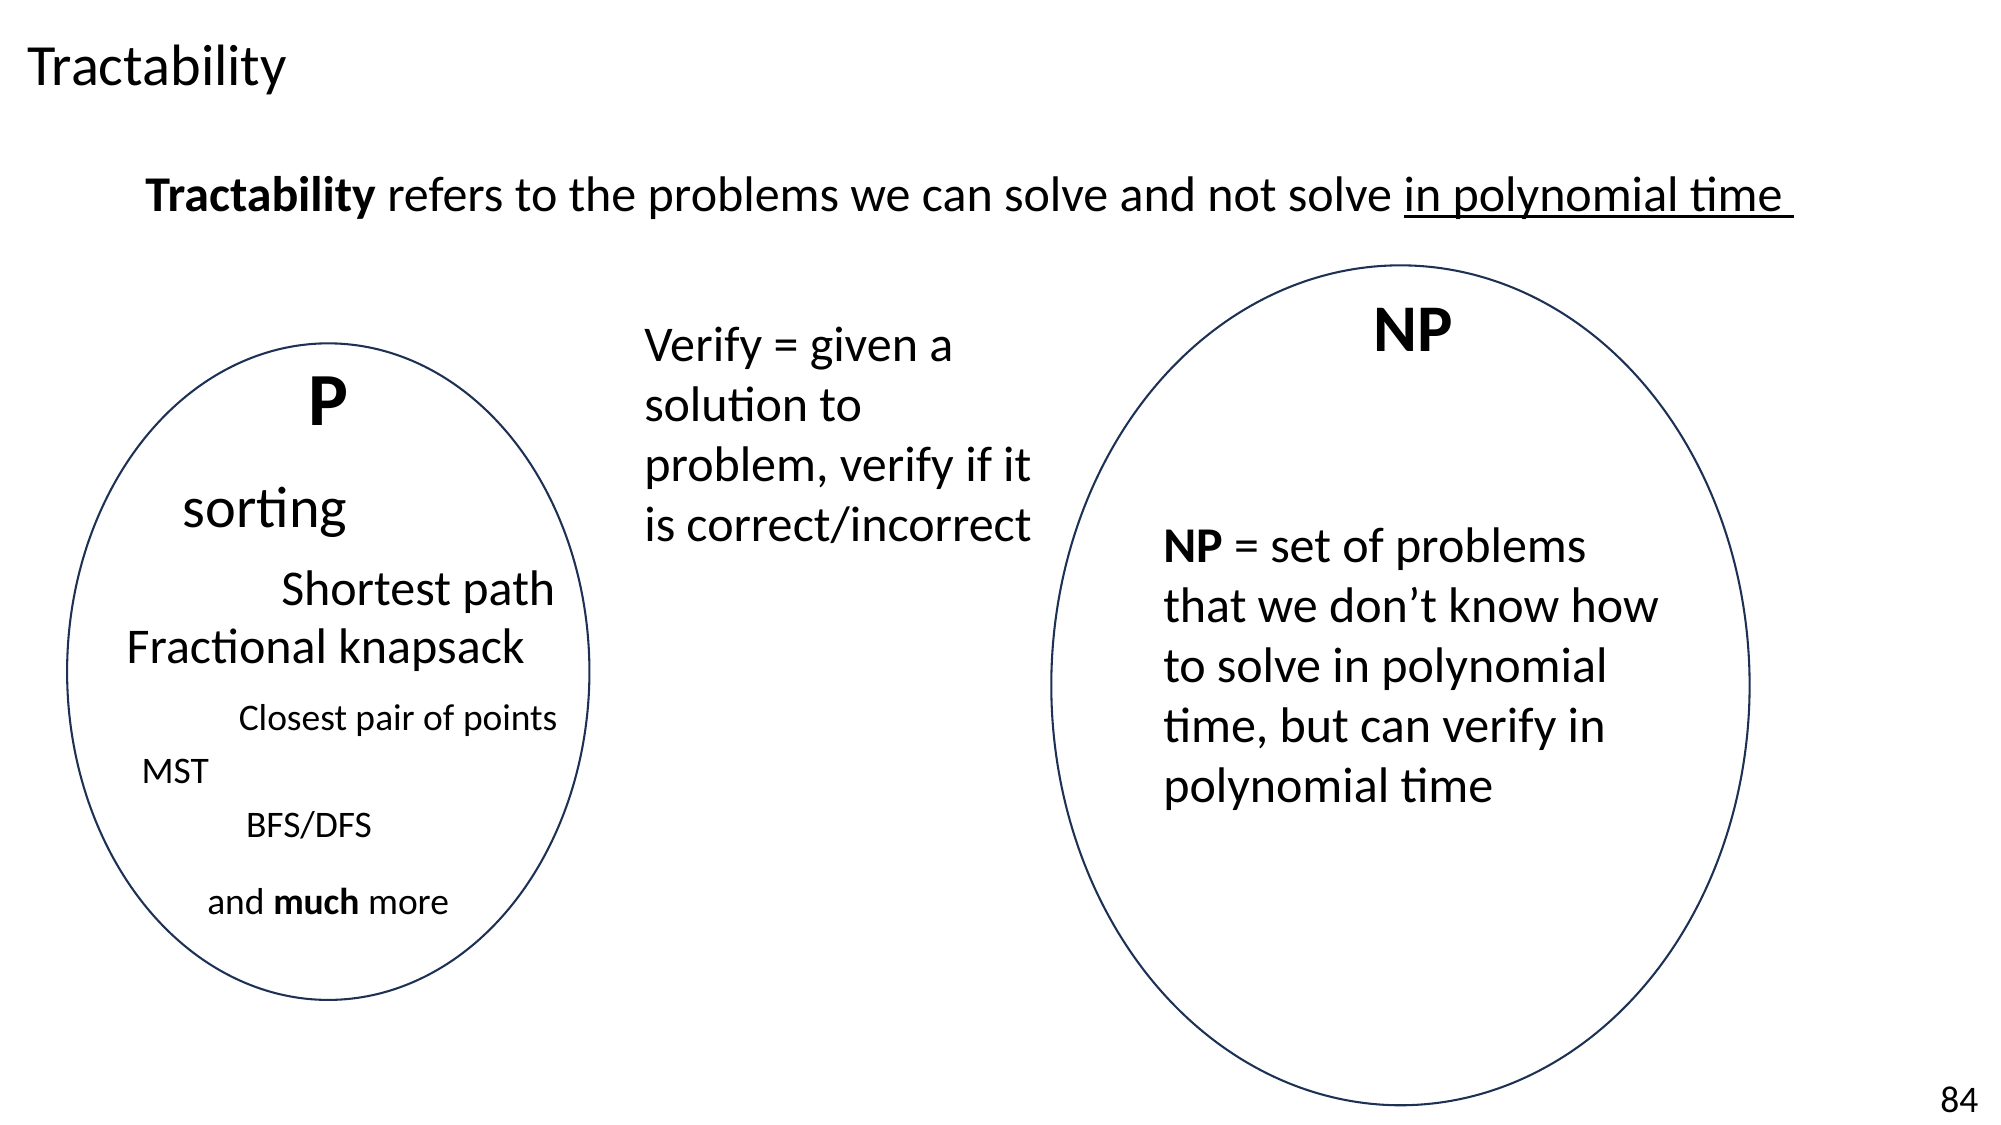

Tractability
Tractability refers to the problems we can solve and not solve in polynomial time

NP
Verify = given a solution to problem, verify if it is correct/incorrect

P
sorting
NP = set of problems that we don’t know how to solve in polynomial time, but can verify in polynomial time
Shortest path
Fractional knapsack
Closest pair of points
MST
BFS/DFS
and much more
84